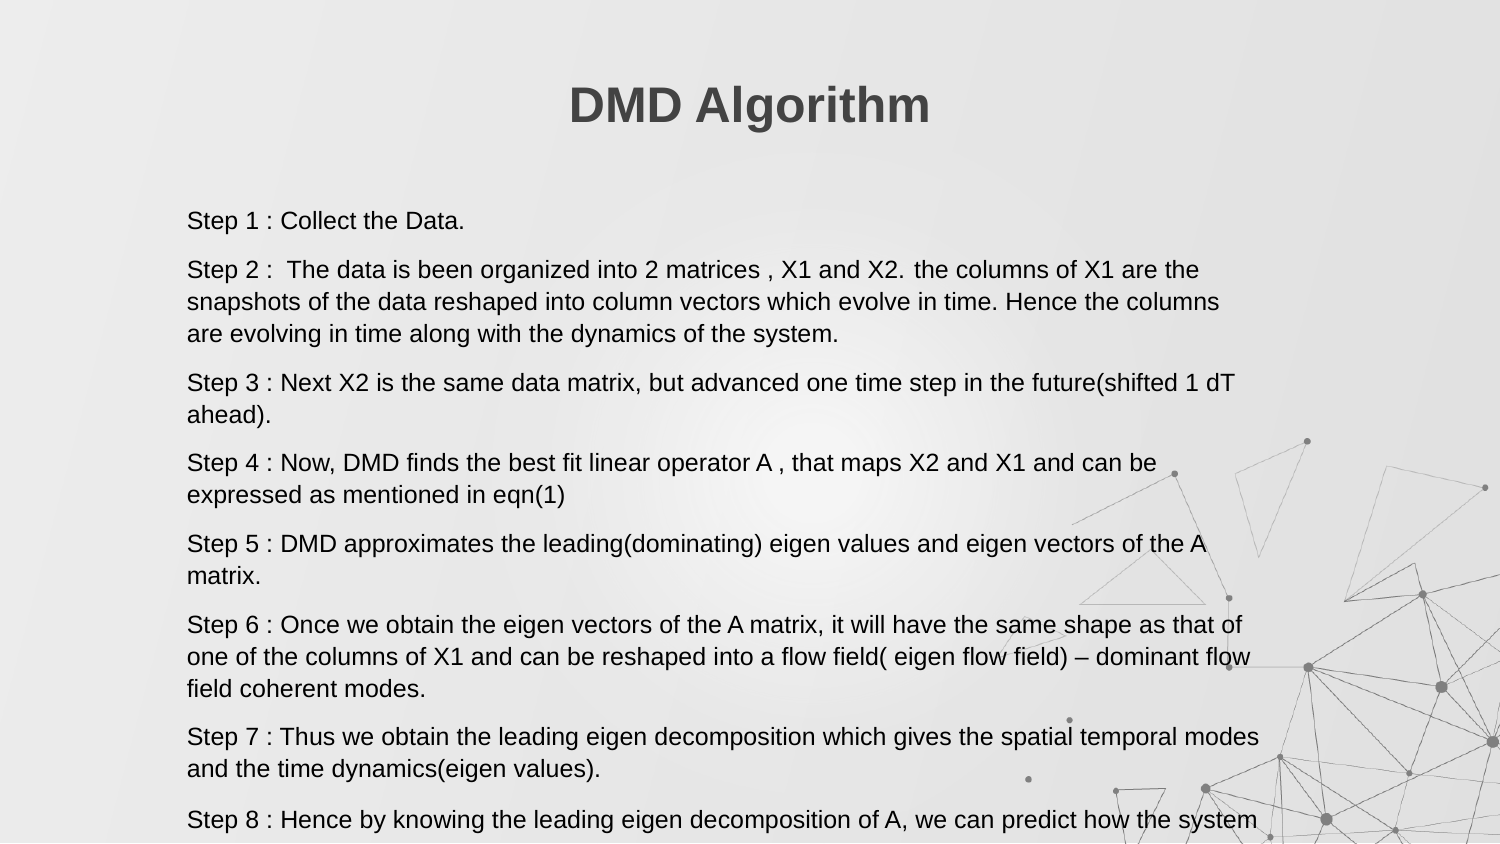

# DMD Algorithm
Step 1 : Collect the Data.
Step 2 :  The data is been organized into 2 matrices , X1 and X2. the columns of X1 are the snapshots of the data reshaped into column vectors which evolve in time. Hence the columns are evolving in time along with the dynamics of the system.
Step 3 : Next X2 is the same data matrix, but advanced one time step in the future(shifted 1 dT ahead).
Step 4 : Now, DMD finds the best fit linear operator A , that maps X2 and X1 and can be expressed as mentioned in eqn(1)
Step 5 : DMD approximates the leading(dominating) eigen values and eigen vectors of the A matrix.
Step 6 : Once we obtain the eigen vectors of the A matrix, it will have the same shape as that of one of the columns of X1 and can be reshaped into a flow field( eigen flow field) – dominant flow field coherent modes.
Step 7 : Thus we obtain the leading eigen decomposition which gives the spatial temporal modes and the time dynamics(eigen values).
Step 8 : Hence by knowing the leading eigen decomposition of A, we can predict how the system will evolve in the future.